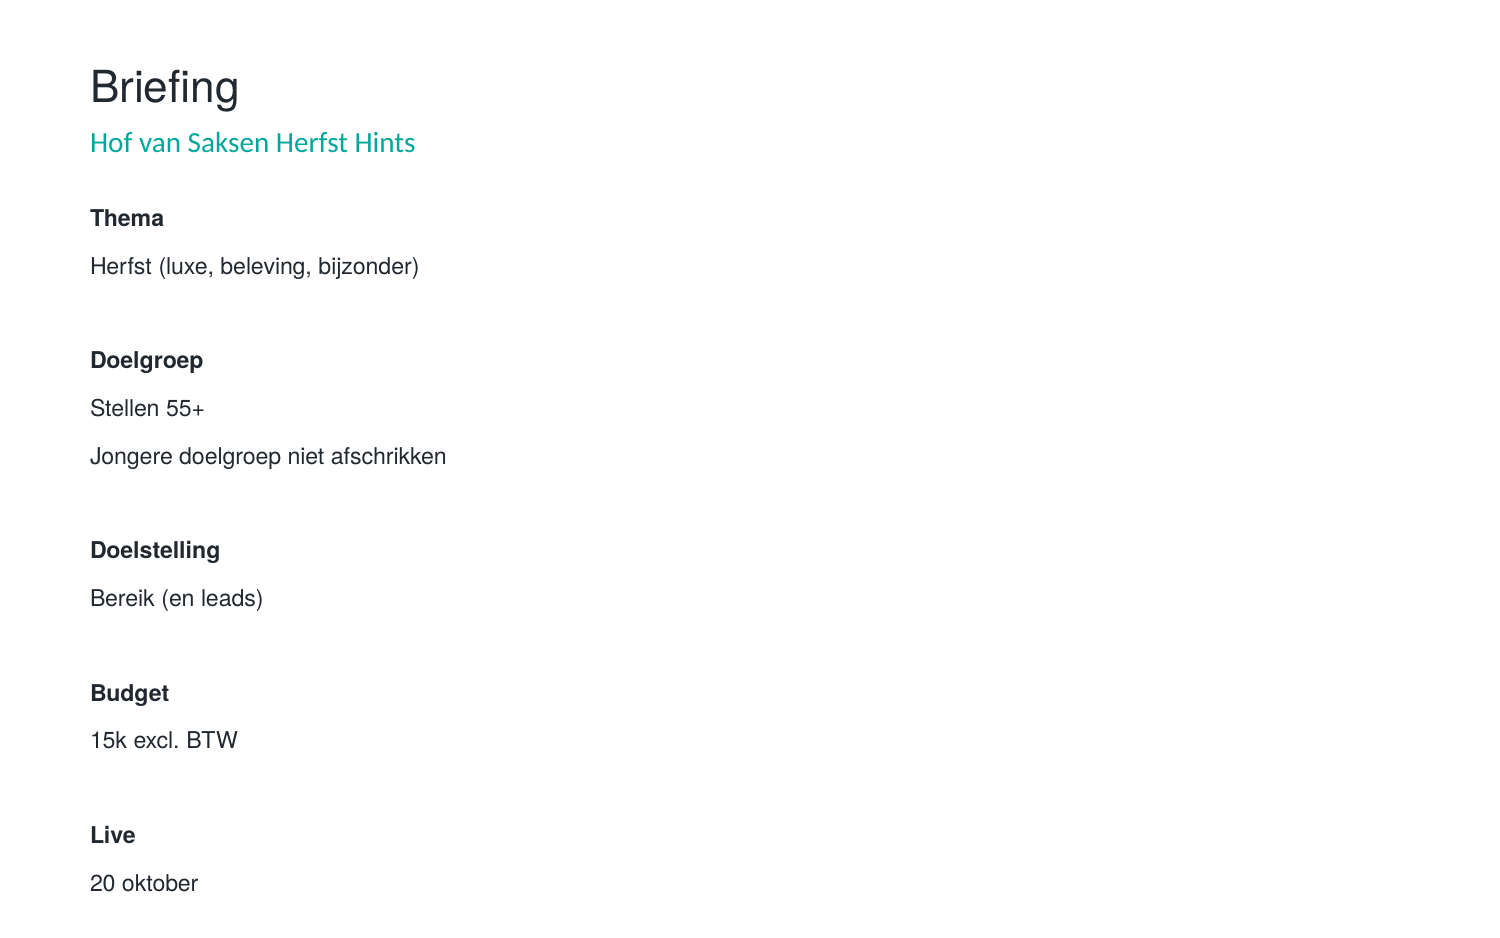

# Briefing
Hof van Saksen Herfst Hints
Thema
Herfst (luxe, beleving, bijzonder)

Doelgroep
Stellen 55+
Jongere doelgroep niet afschrikken

Doelstelling
Bereik (en leads)

Budget
15k excl. BTW

Live
20 oktober